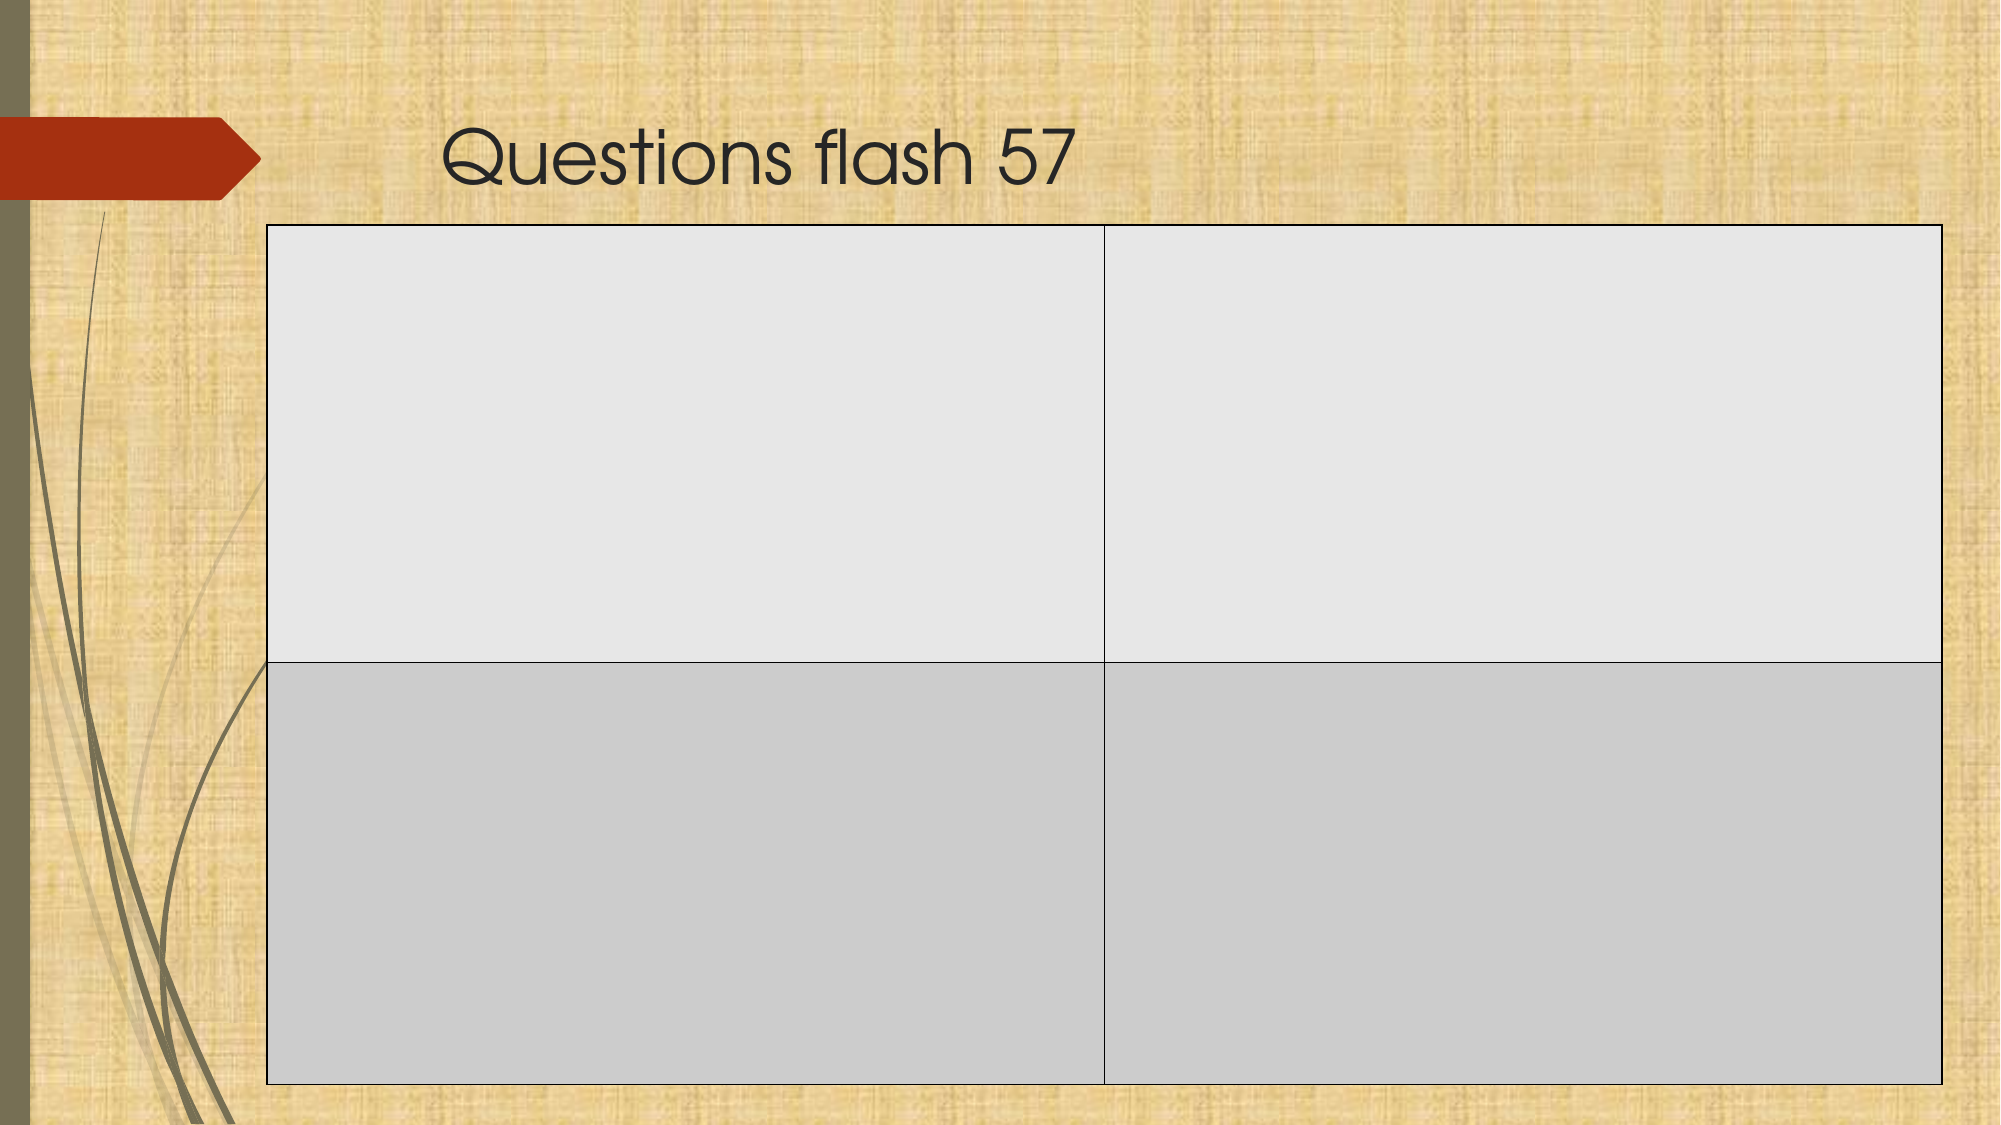

# Questions flash 57
|  |  |
| --- | --- |
|  |  |